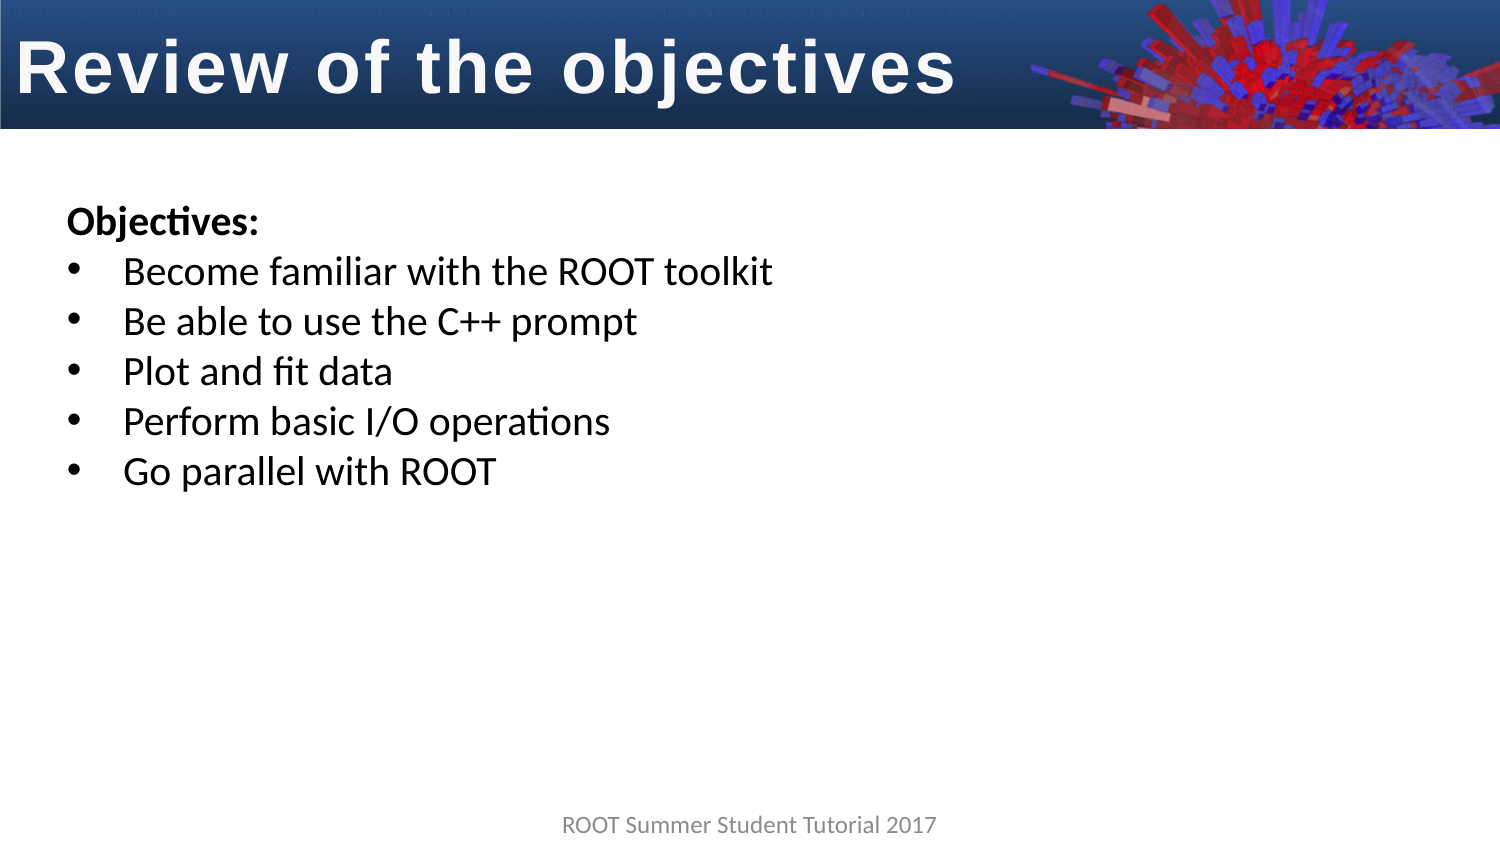

Review of the objectives
Objectives:
Become familiar with the ROOT toolkit
Be able to use the C++ prompt
Plot and fit data
Perform basic I/O operations
Go parallel with ROOT
ROOT Summer Student Tutorial 2017